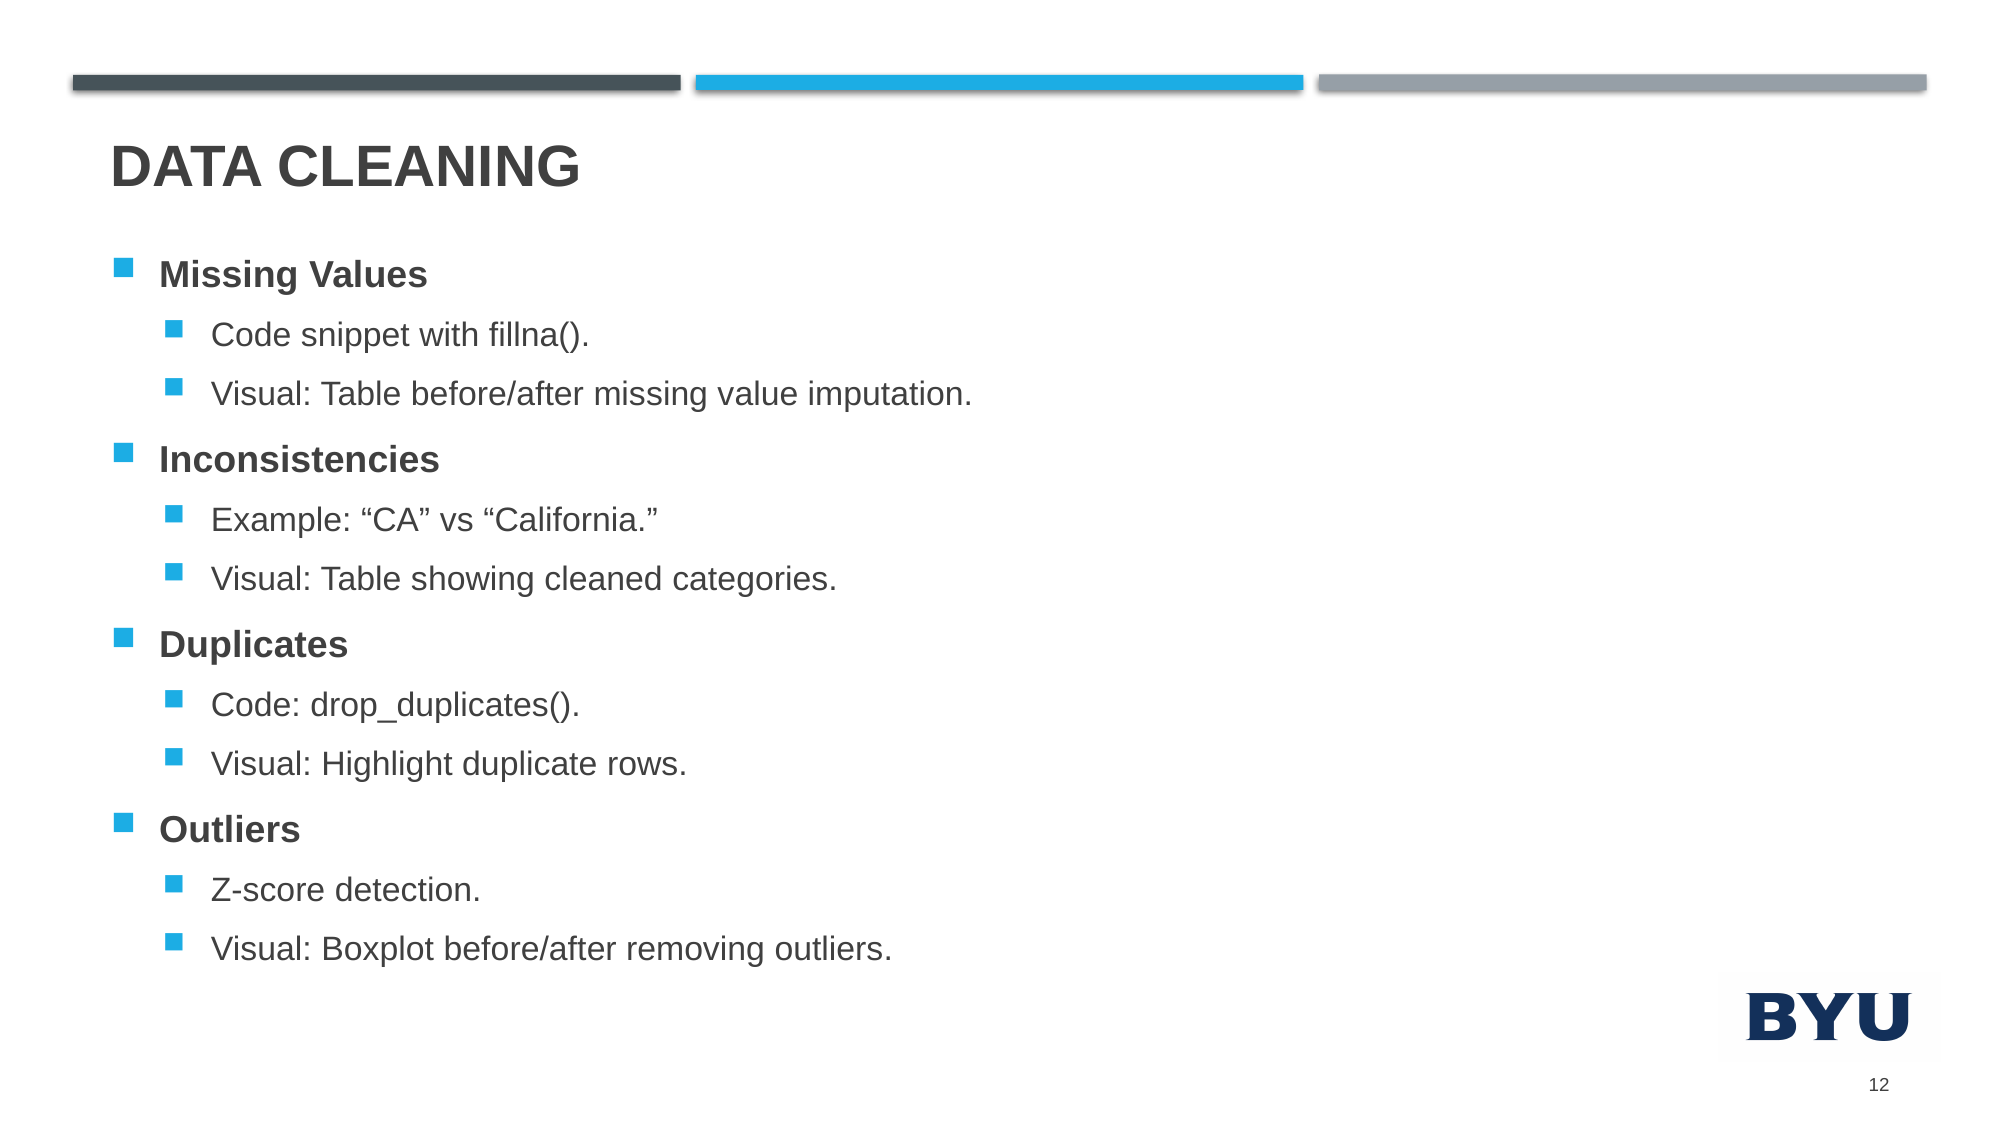

# Data Cleaning
Missing Values
Code snippet with fillna().
Visual: Table before/after missing value imputation.
Inconsistencies
Example: “CA” vs “California.”
Visual: Table showing cleaned categories.
Duplicates
Code: drop_duplicates().
Visual: Highlight duplicate rows.
Outliers
Z-score detection.
Visual: Boxplot before/after removing outliers.

12